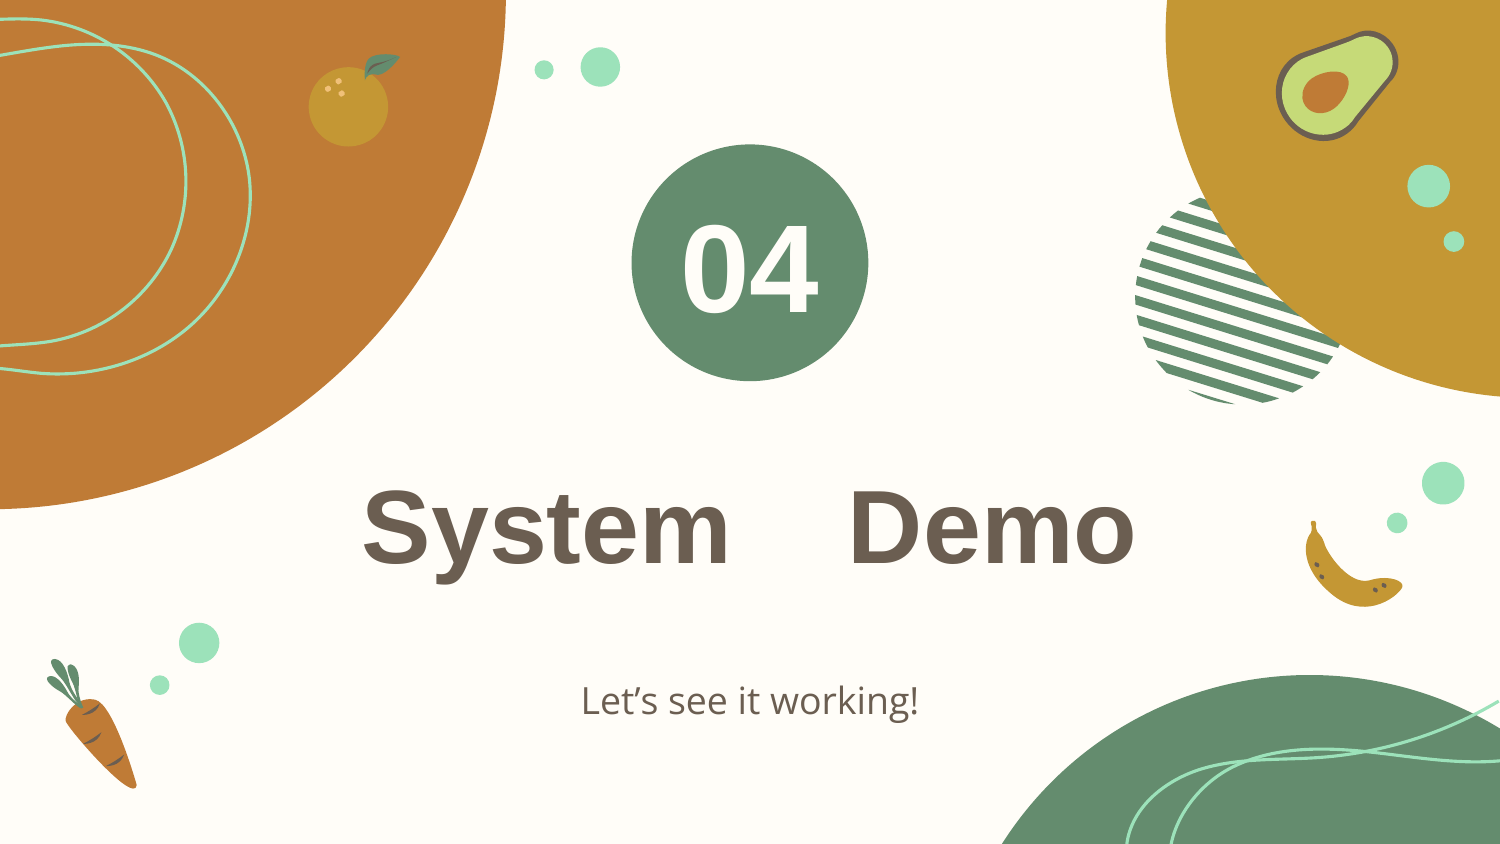

04
# System    Demo

Let’s see it working!